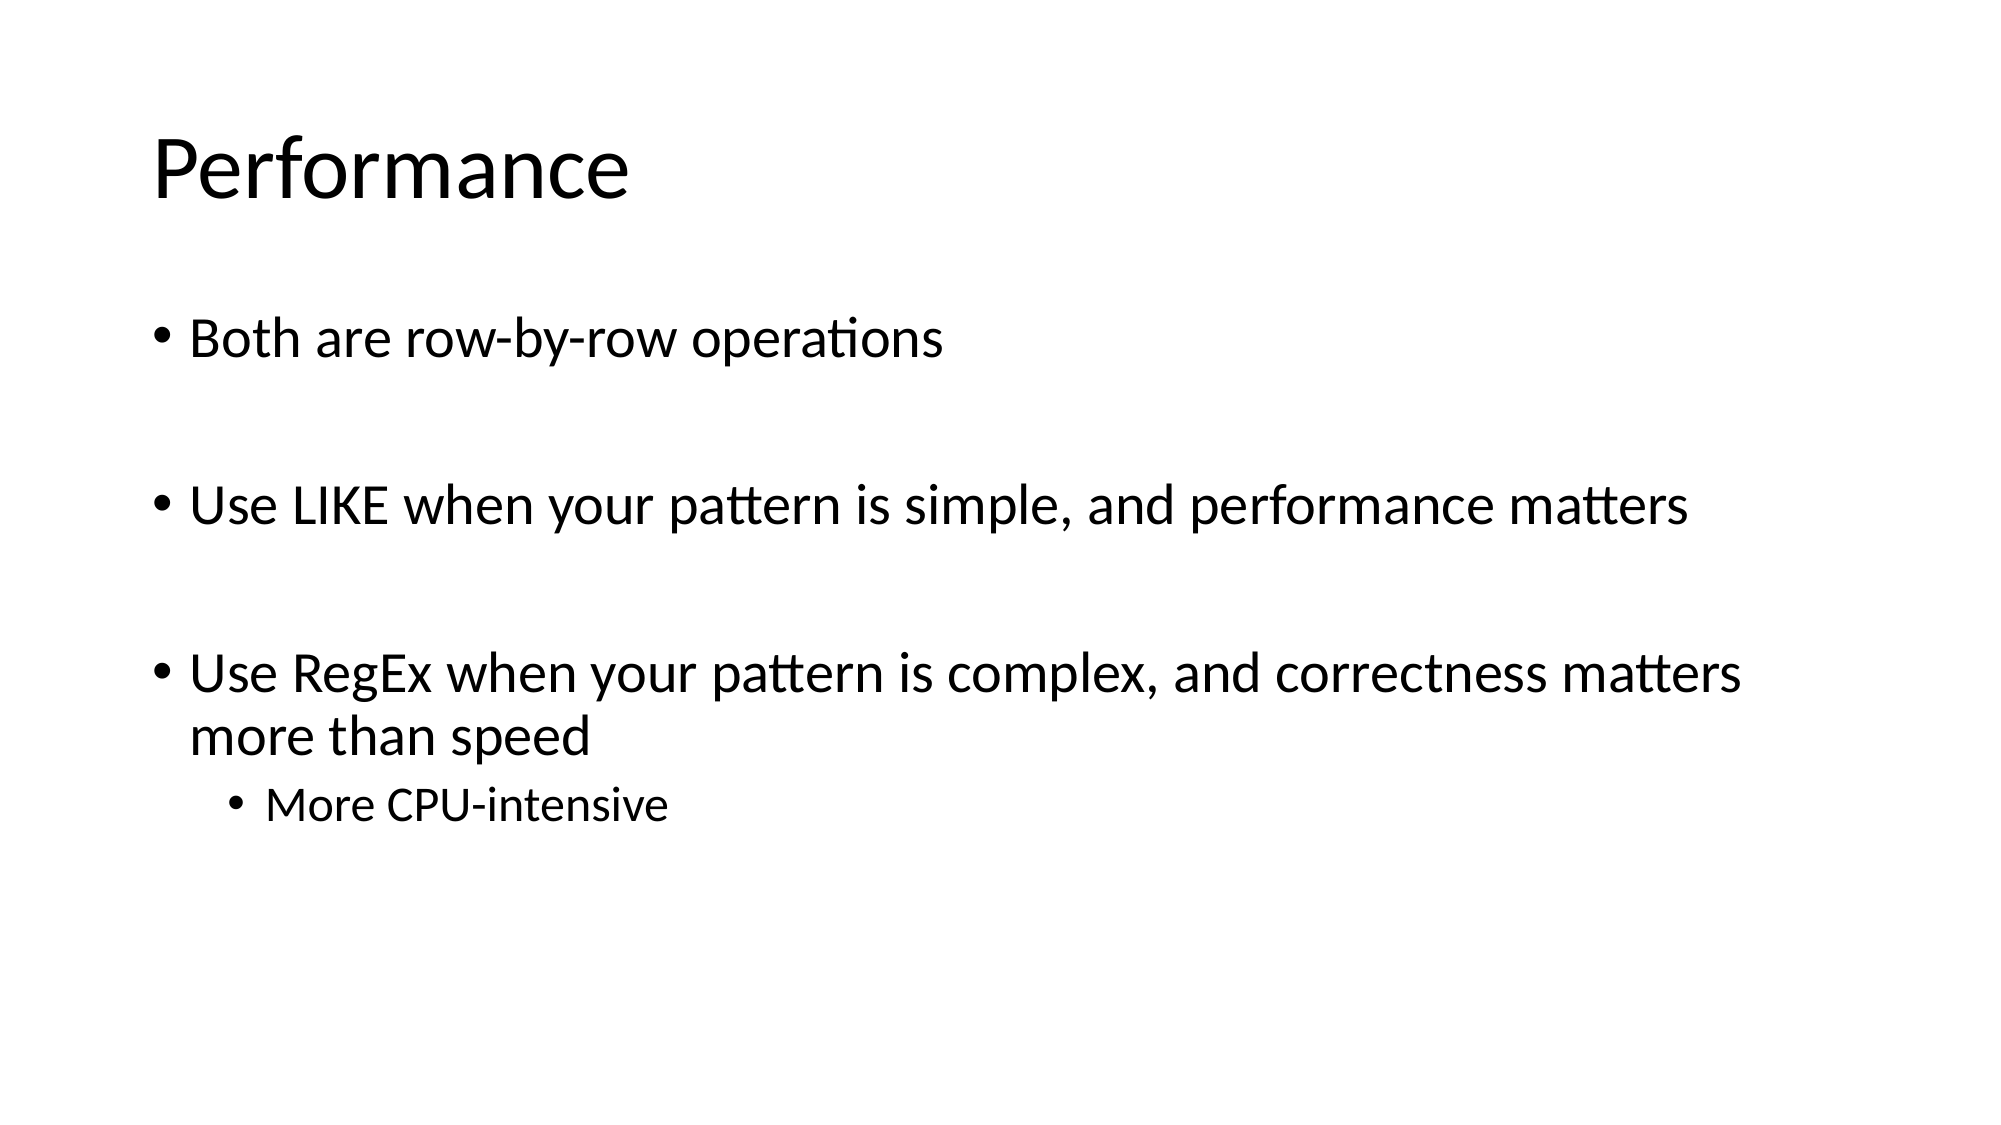

# Performance
Both are row-by-row operations

Use LIKE when your pattern is simple, and performance matters

Use RegEx when your pattern is complex, and correctness matters more than speed
More CPU-intensive